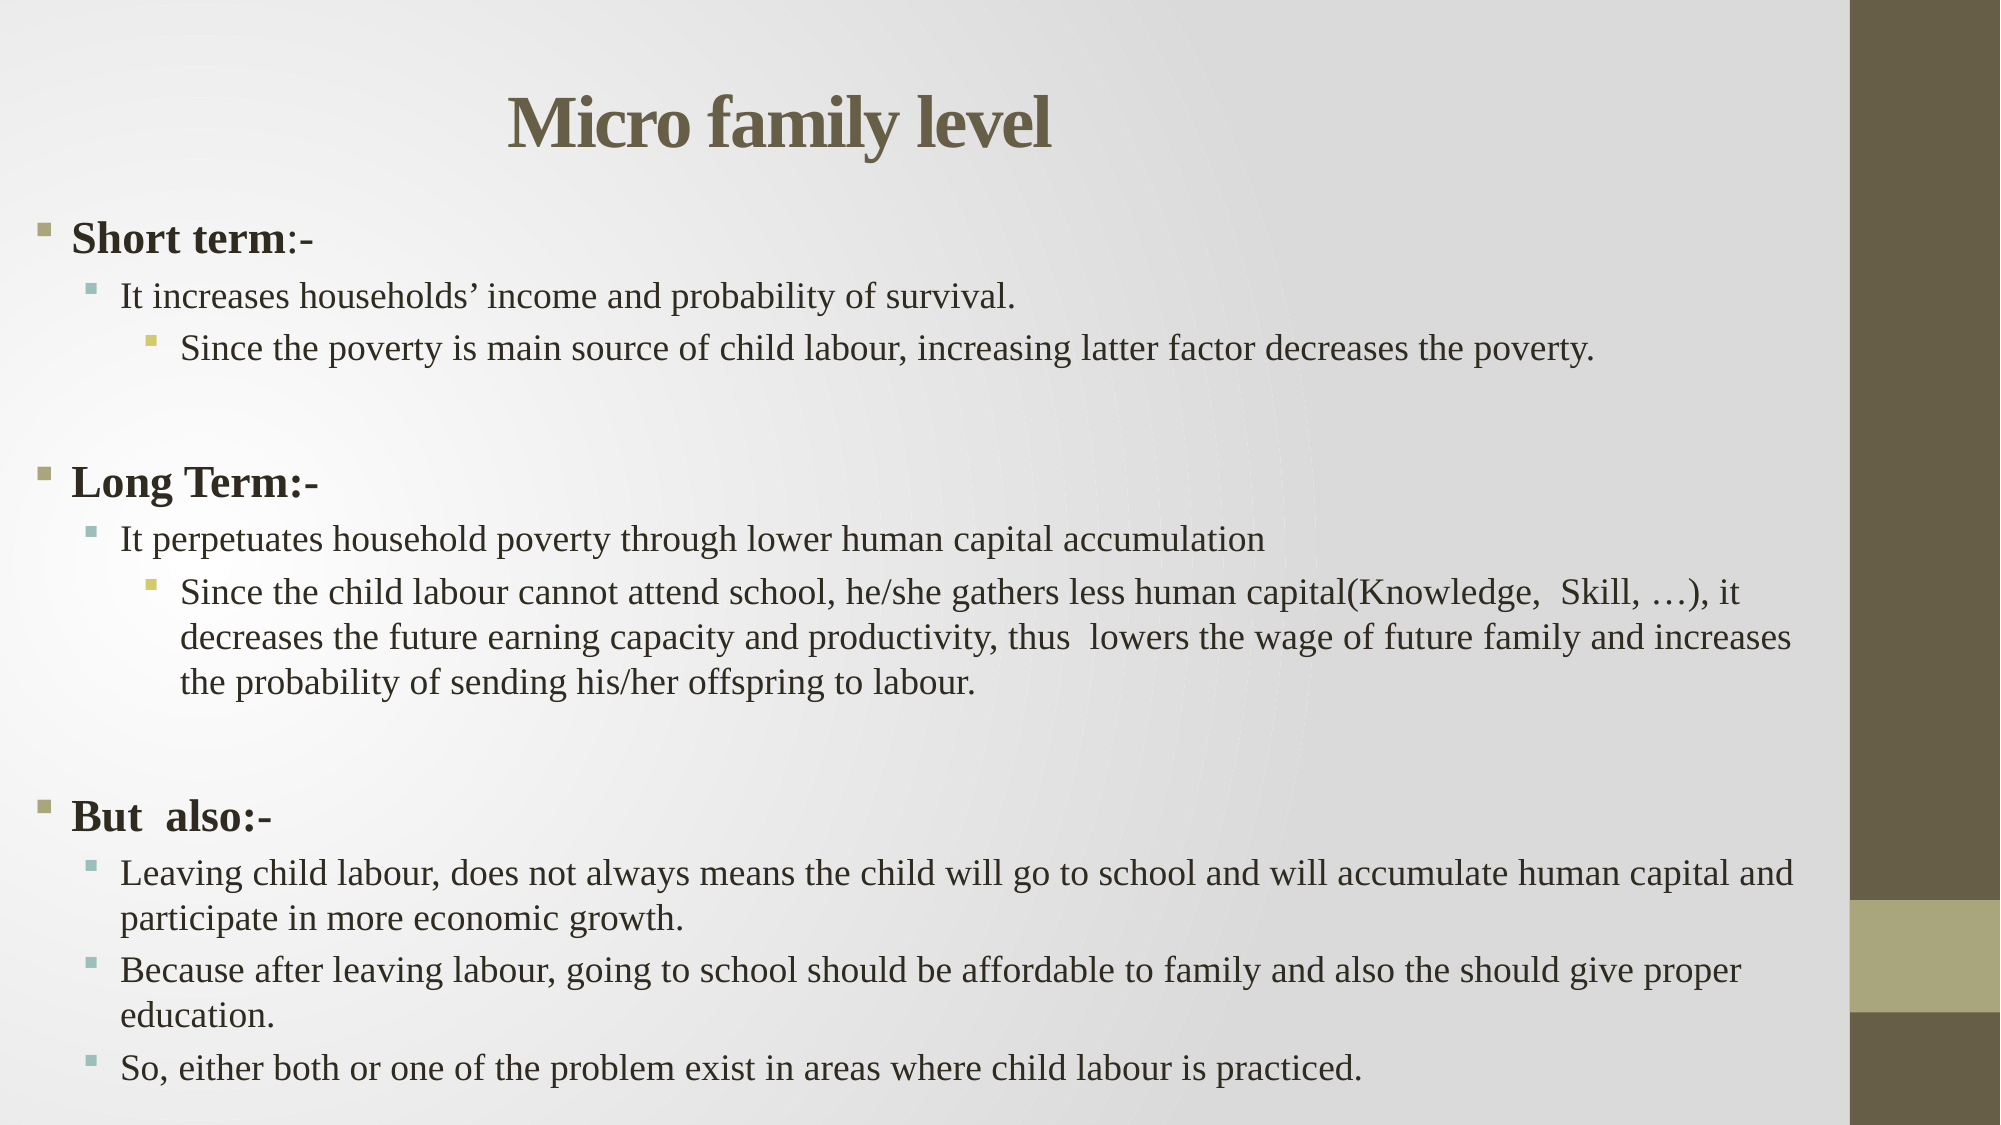

# Micro family level
Short term:-
It increases households’ income and probability of survival.
Since the poverty is main source of child labour, increasing latter factor decreases the poverty.

Long Term:-
It perpetuates household poverty through lower human capital accumulation
Since the child labour cannot attend school, he/she gathers less human capital(Knowledge,  Skill, …), it decreases the future earning capacity and productivity, thus  lowers the wage of future family and increases the probability of sending his/her offspring to labour.

But  also:-
Leaving child labour, does not always means the child will go to school and will accumulate human capital and participate in more economic growth.
Because after leaving labour, going to school should be affordable to family and also the should give proper education.
So, either both or one of the problem exist in areas where child labour is practiced.